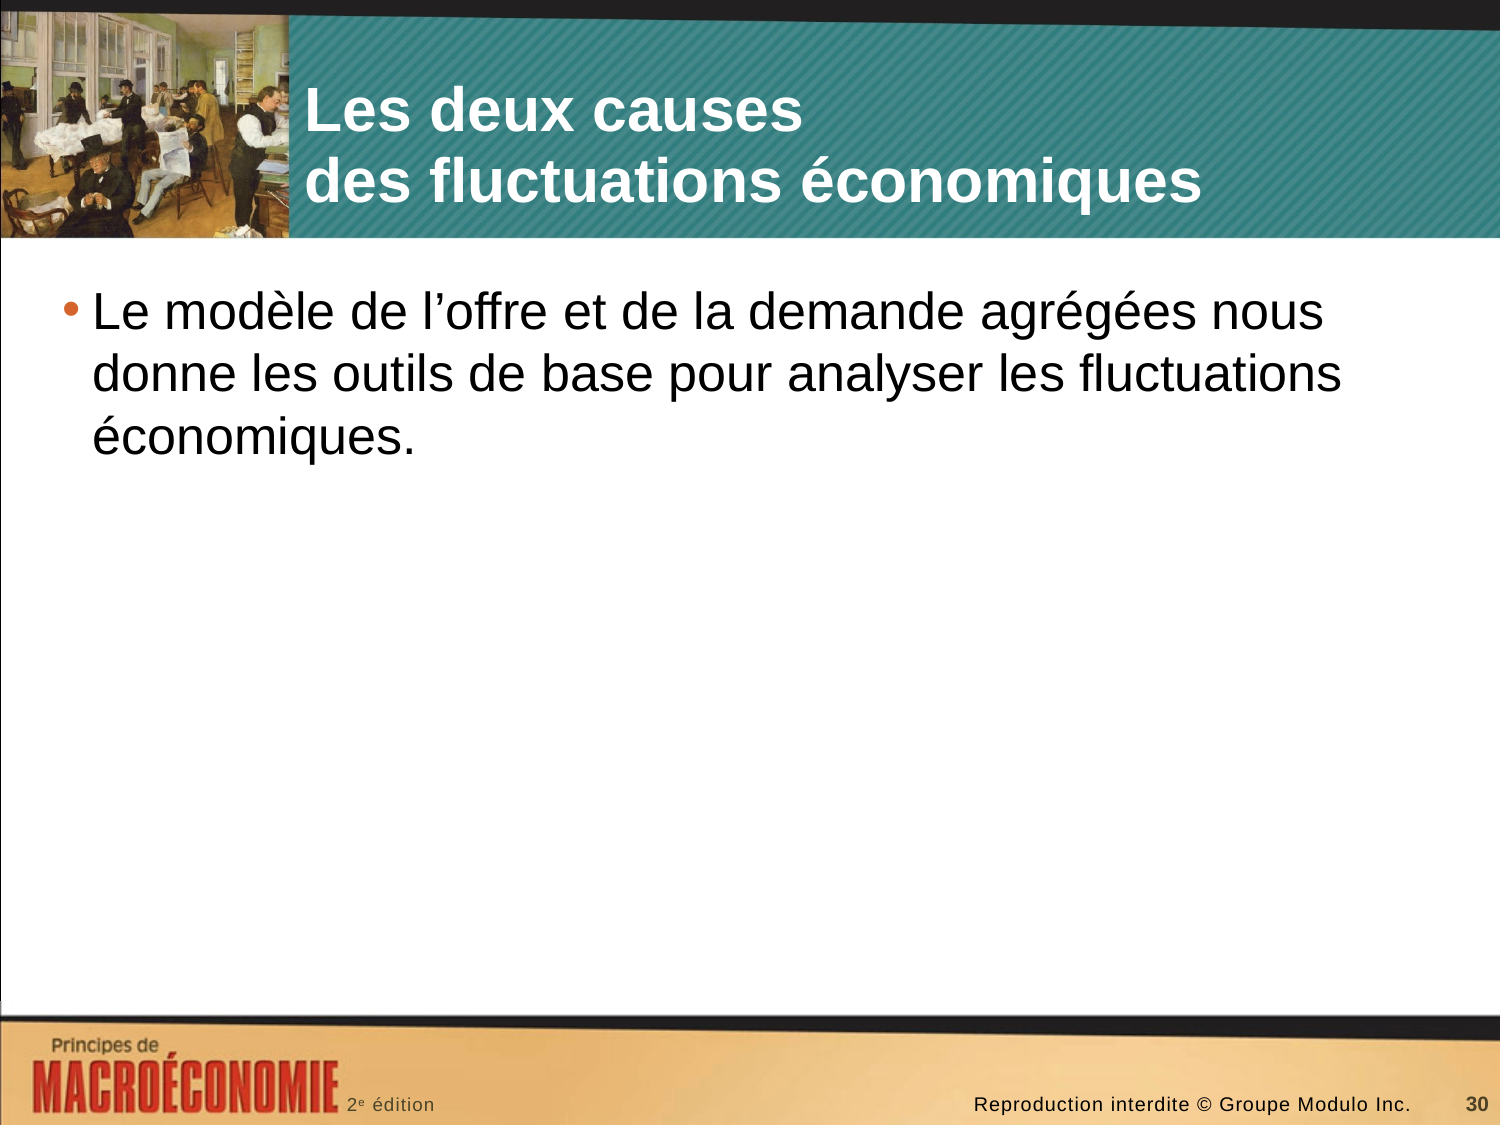

# Les deux causes des fluctuations économiques
Le modèle de l’offre et de la demande agrégées nous donne les outils de base pour analyser les fluctuations économiques.
30